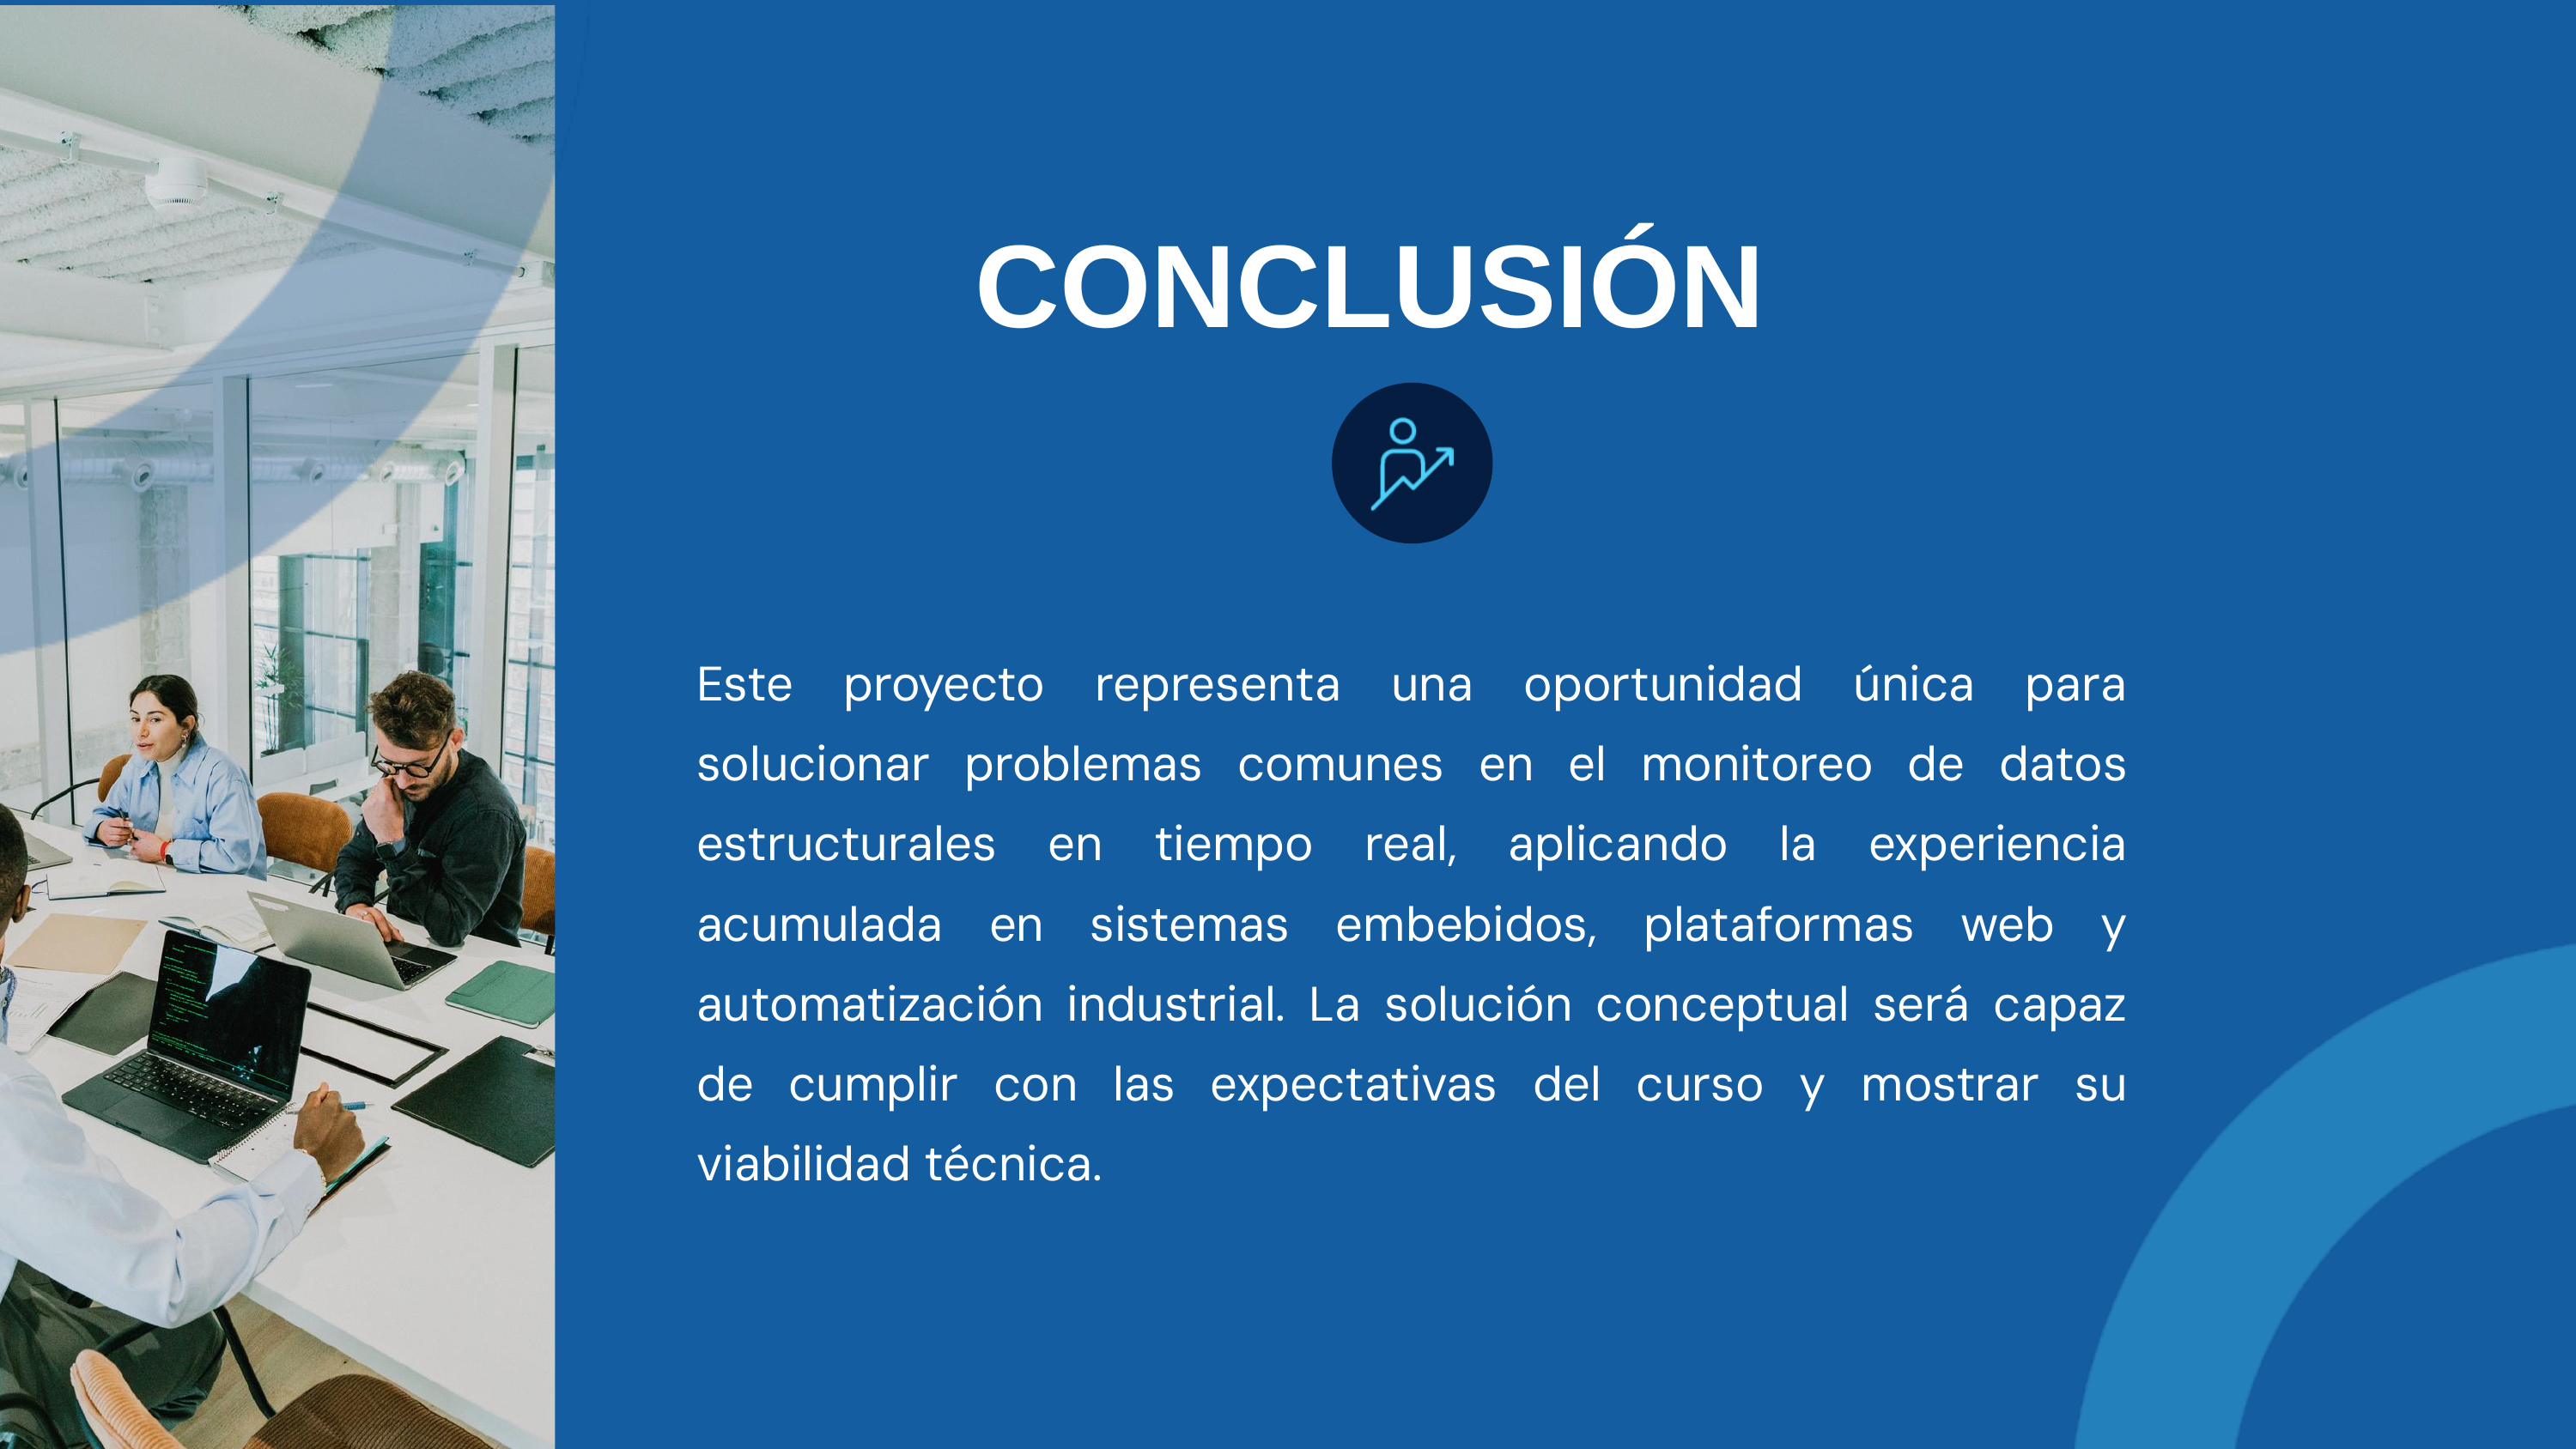

CONCLUSIÓN

Este proyecto representa una oportunidad única para solucionar problemas comunes en el monitoreo de datos estructurales en tiempo real, aplicando la experiencia acumulada en sistemas embebidos, plataformas web y automatización industrial. La solución conceptual será capaz de cumplir con las expectativas del curso y mostrar su viabilidad técnica.